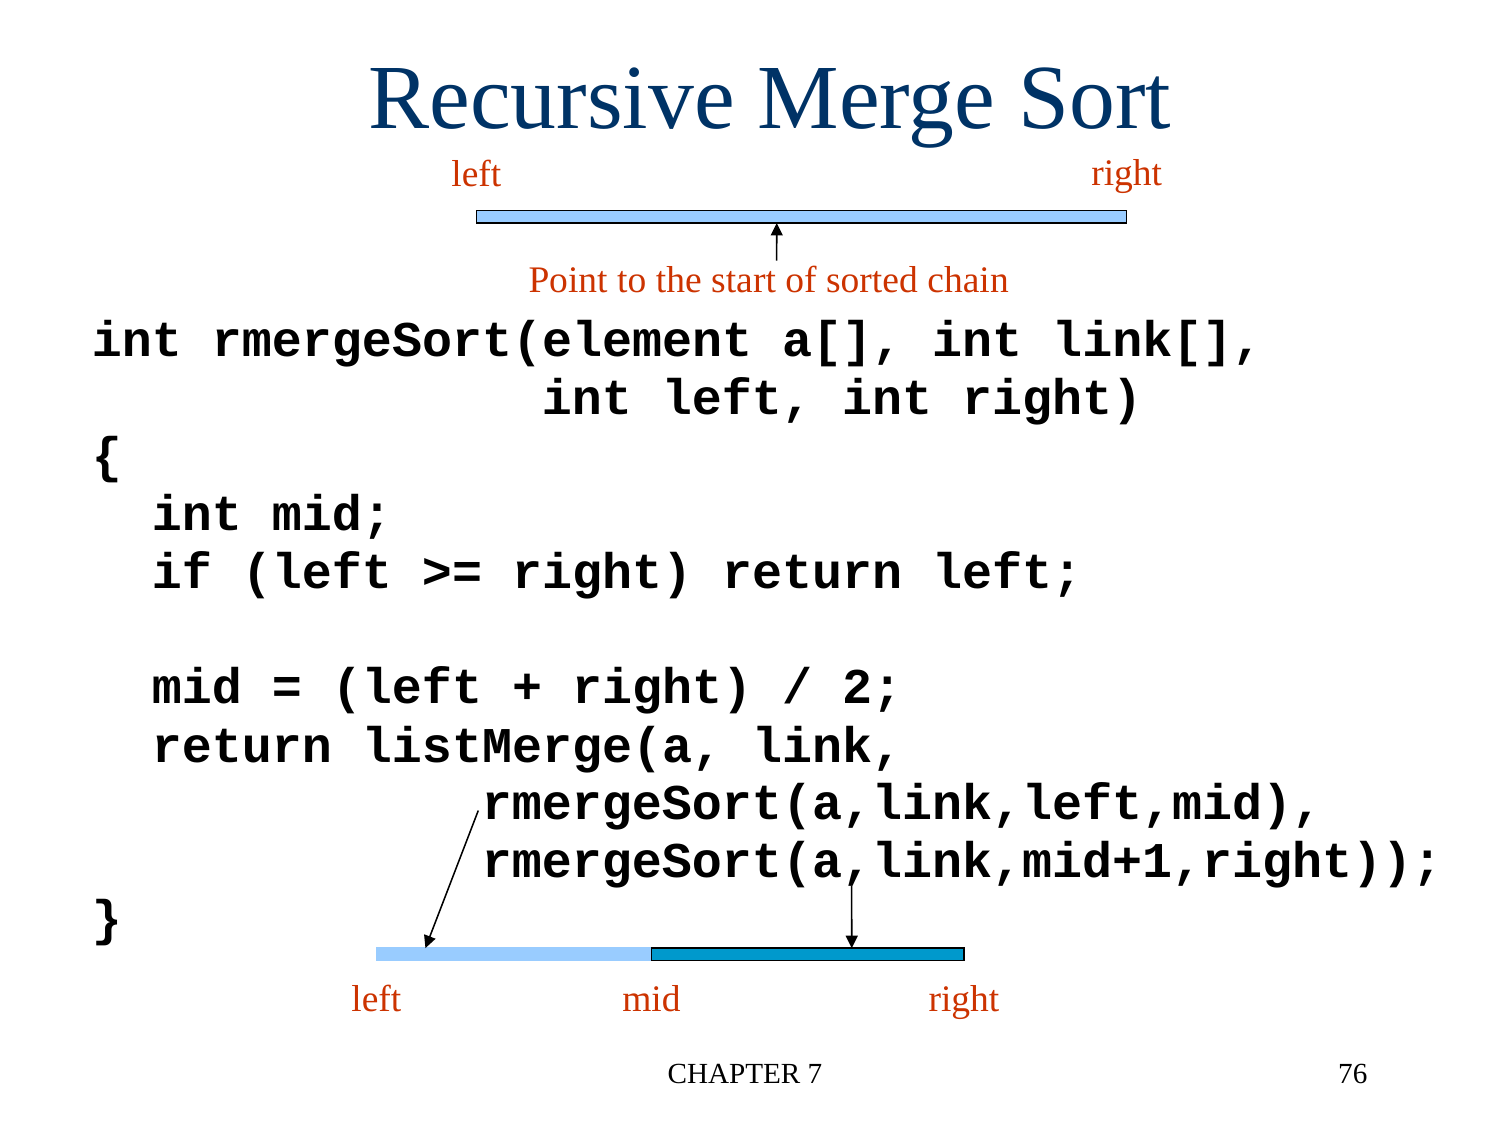

Recursive Merge Sort
right
left

Point to the start of sorted chain
int rmergeSort(element a[], int link[],
               int left, int right)
{
  int mid;
  if (left >= right) return left;

  mid = (left + right) / 2;
  return listMerge(a, link,
             rmergeSort(a,link,left,mid),
             rmergeSort(a,link,mid+1,right));
}

left
mid
right
CHAPTER 7
76